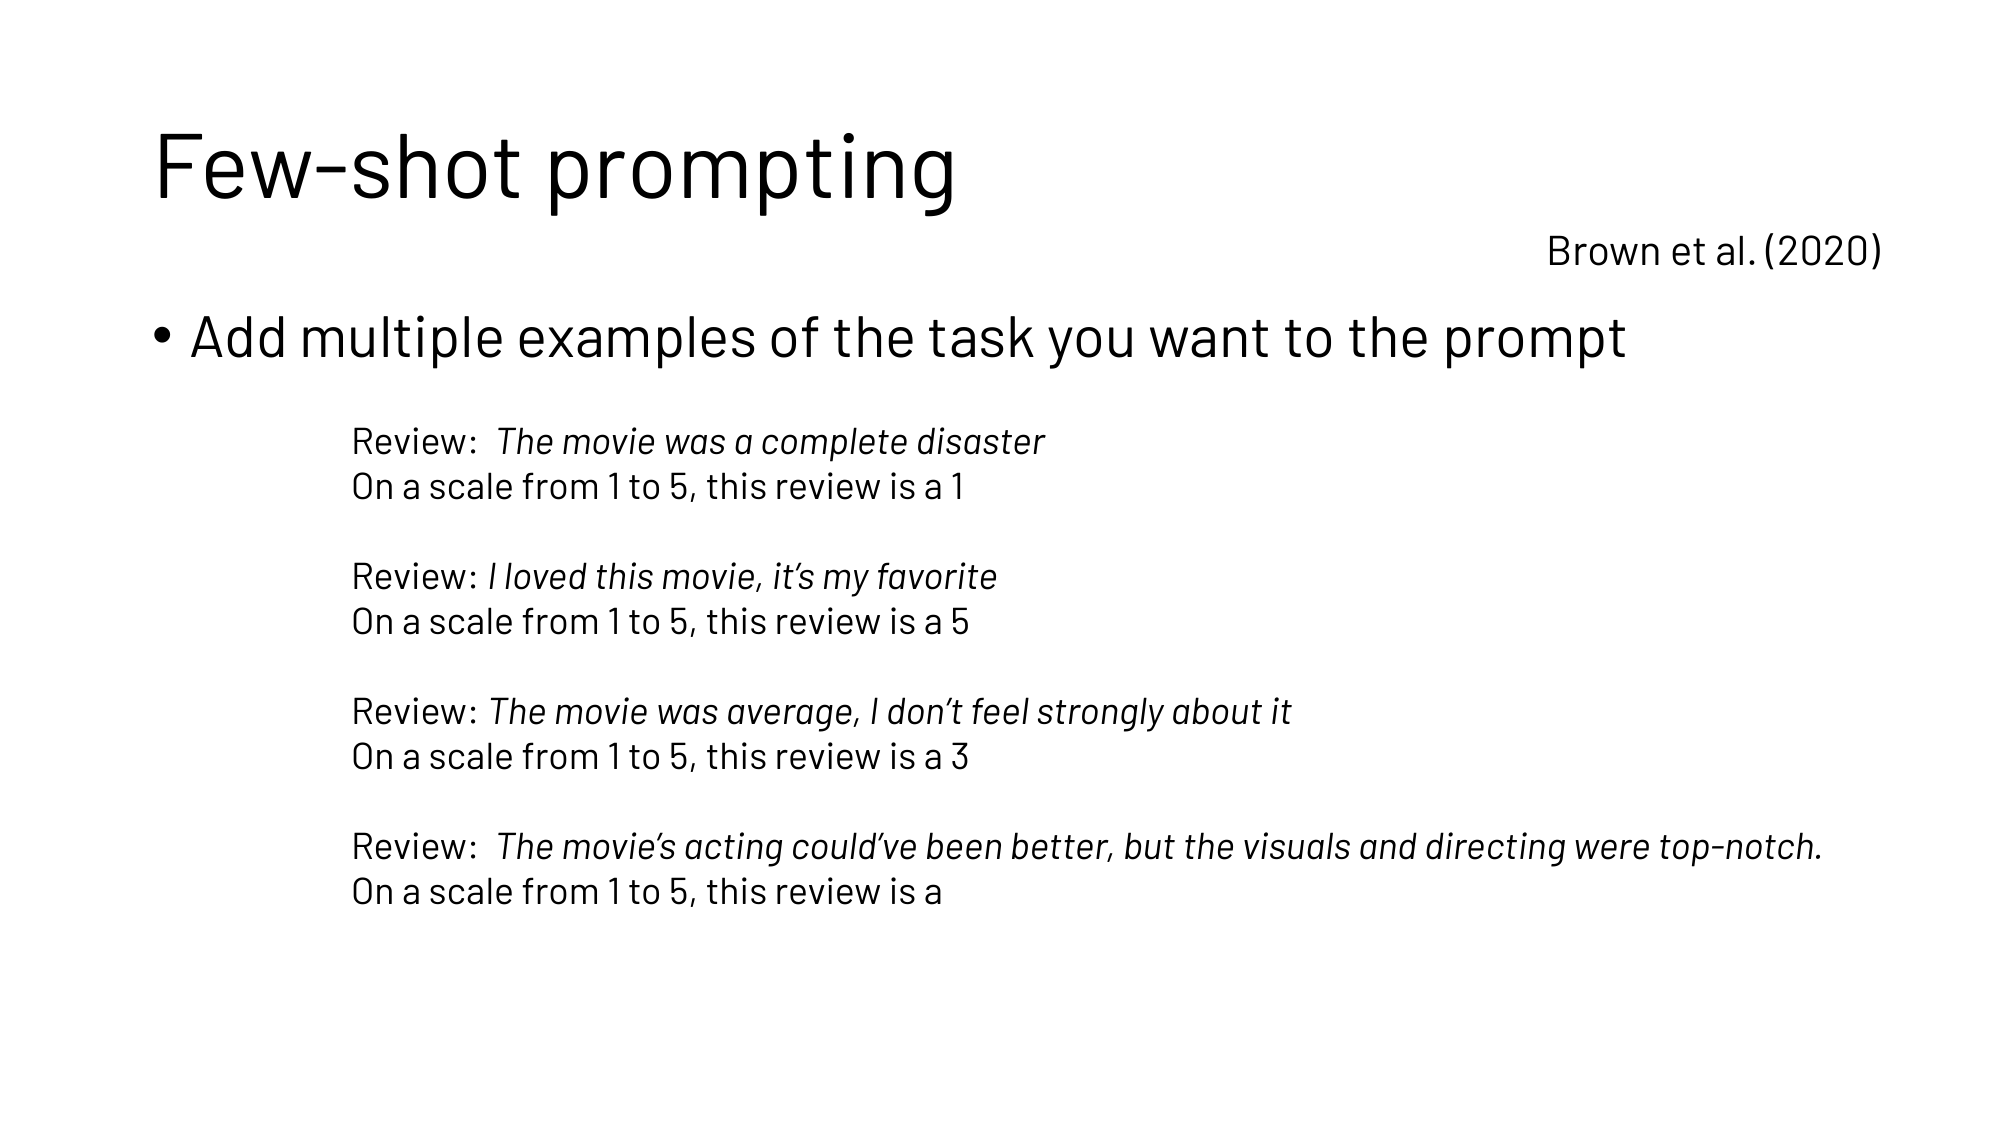

# Few-shot prompting
Brown et al. (2020)
Add multiple examples of the task you want to the prompt

Review:  The movie was a complete disaster
On a scale from 1 to 5, this review is a 1
Review: I loved this movie, it’s my favorite
On a scale from 1 to 5, this review is a 5

Review: The movie was average, I don’t feel strongly about it
On a scale from 1 to 5, this review is a 3

Review:  The movie’s acting could’ve been better, but the visuals and directing were top-notch.
On a scale from 1 to 5, this review is a